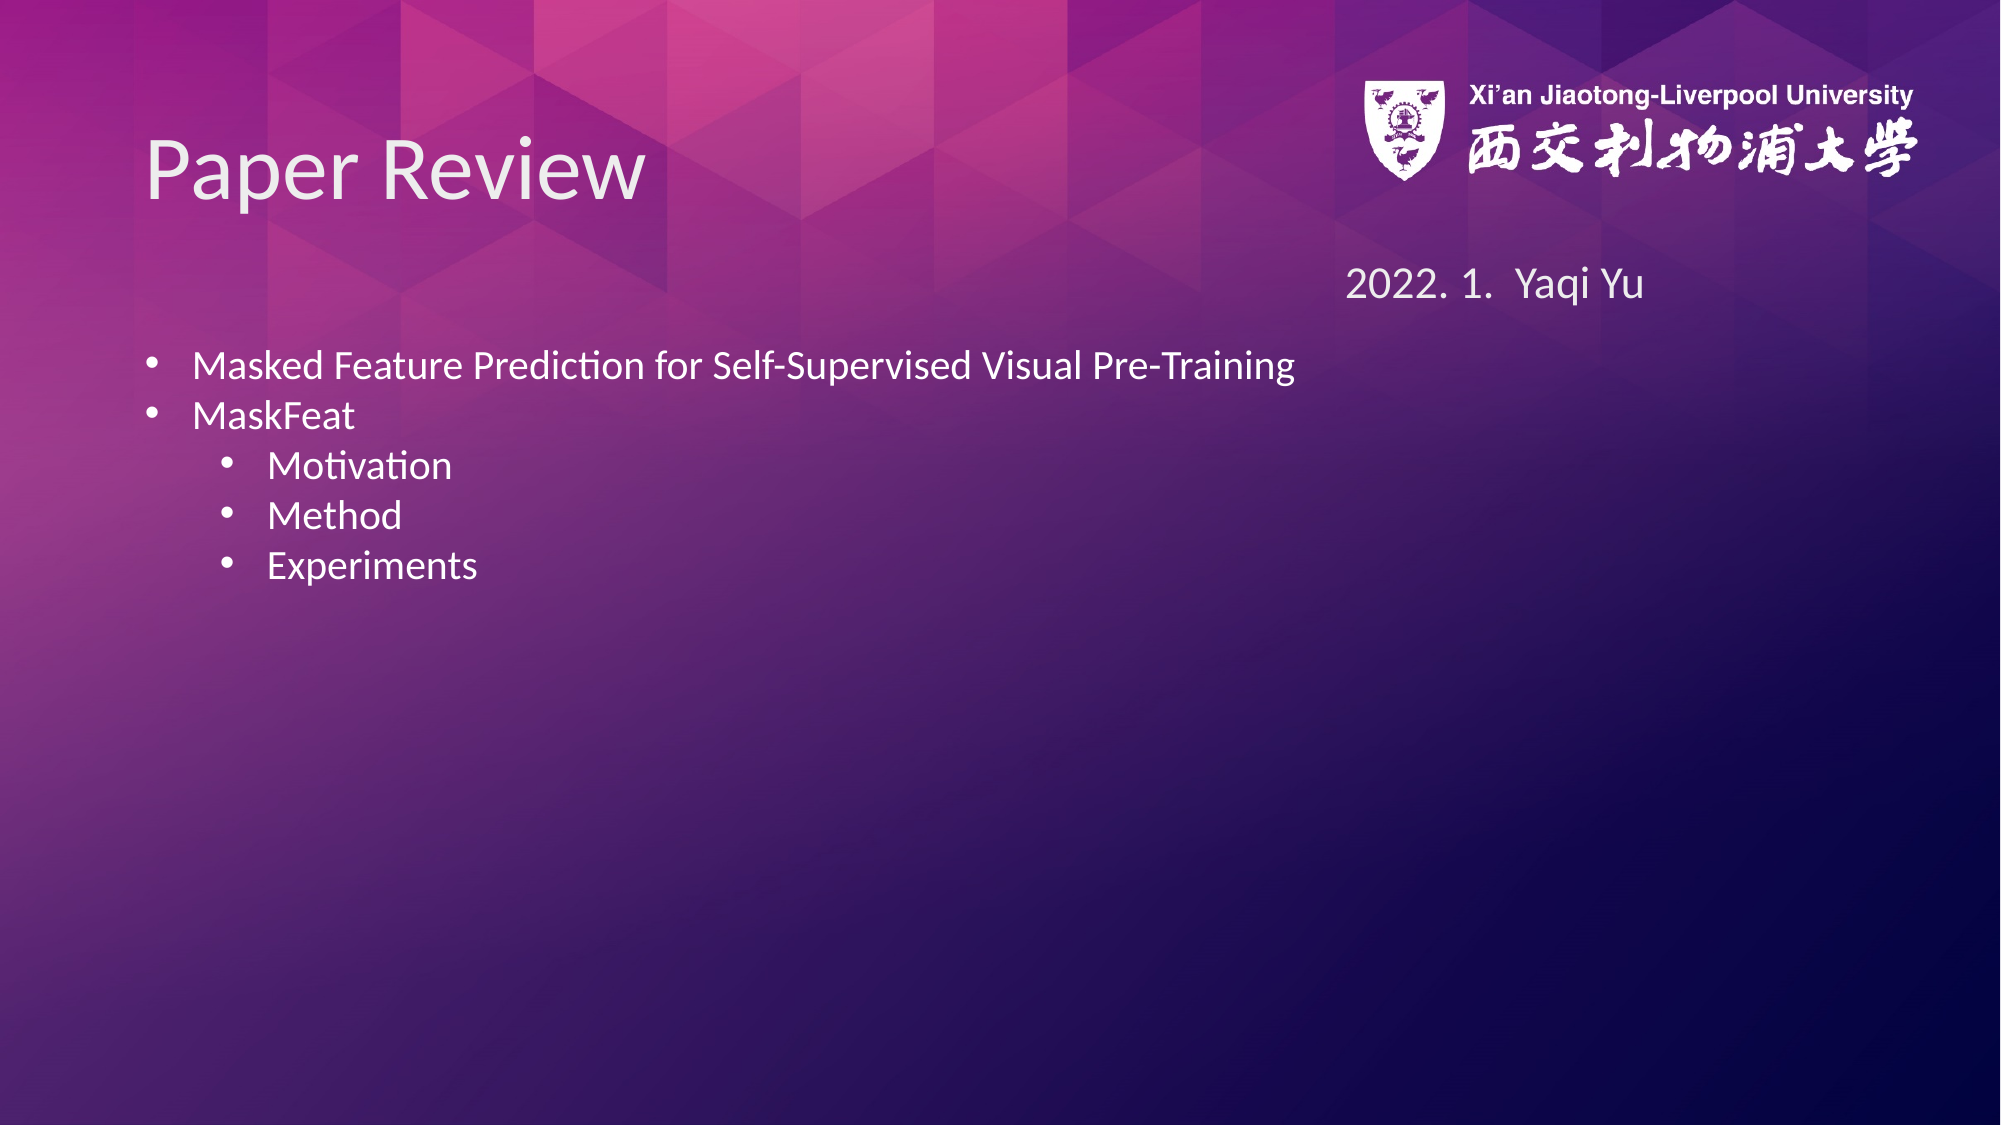

# Paper Review 2022. 1.  Yaqi Yu
Masked Feature Prediction for Self-Supervised Visual Pre-Training
MaskFeat
Motivation
Method
Experiments